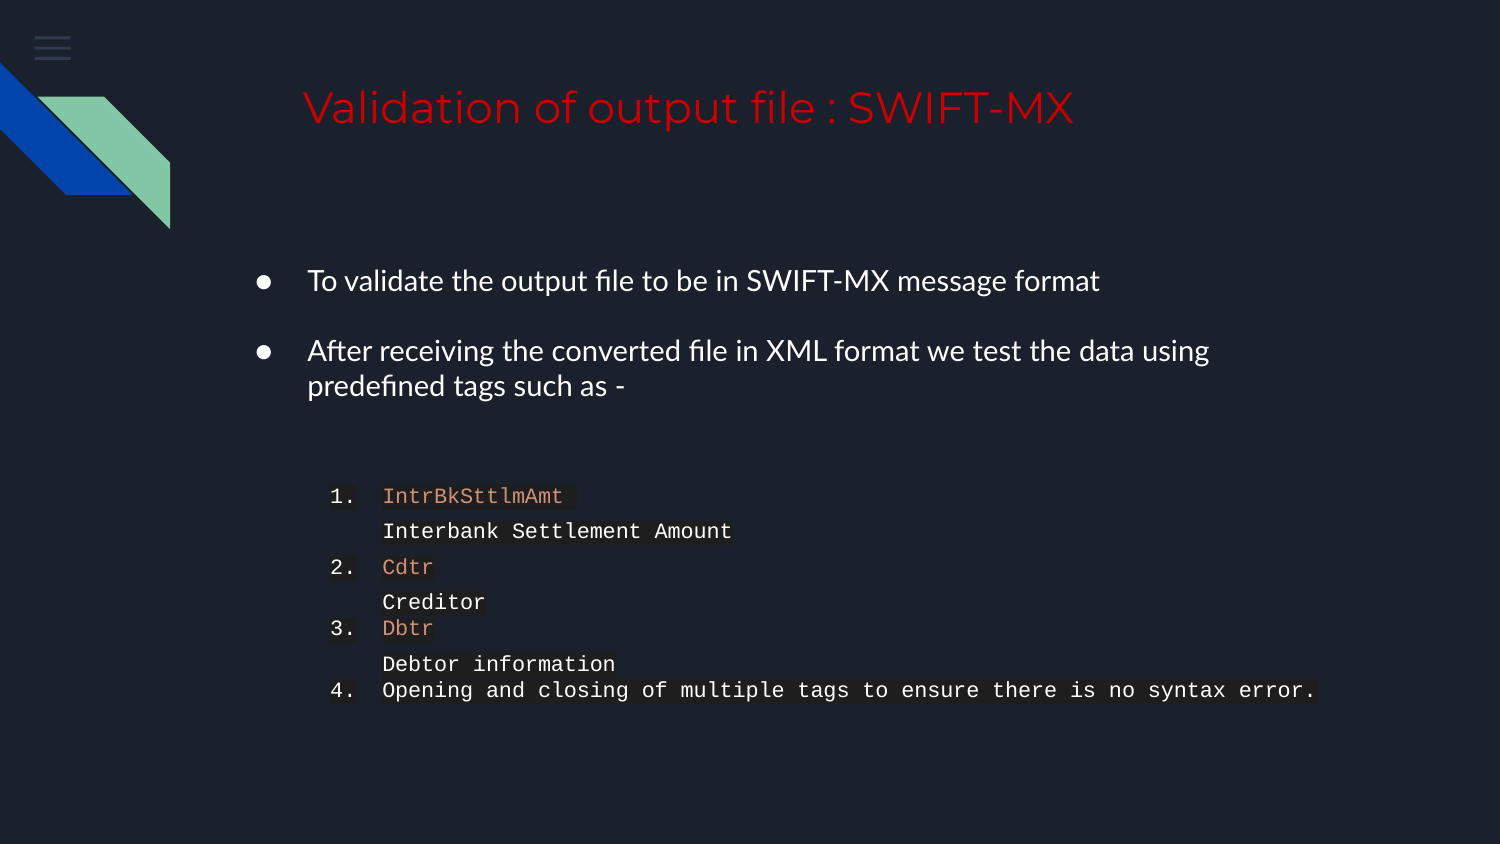

# Validation of output file : SWIFT-MX
To validate the output file to be in SWIFT-MX message format

After receiving the converted file in XML format we test the data using predefined tags such as -

IntrBkSttlmAmt
Interbank Settlement Amount
Cdtr
Creditor
Dbtr
Debtor information
Opening and closing of multiple tags to ensure there is no syntax error.